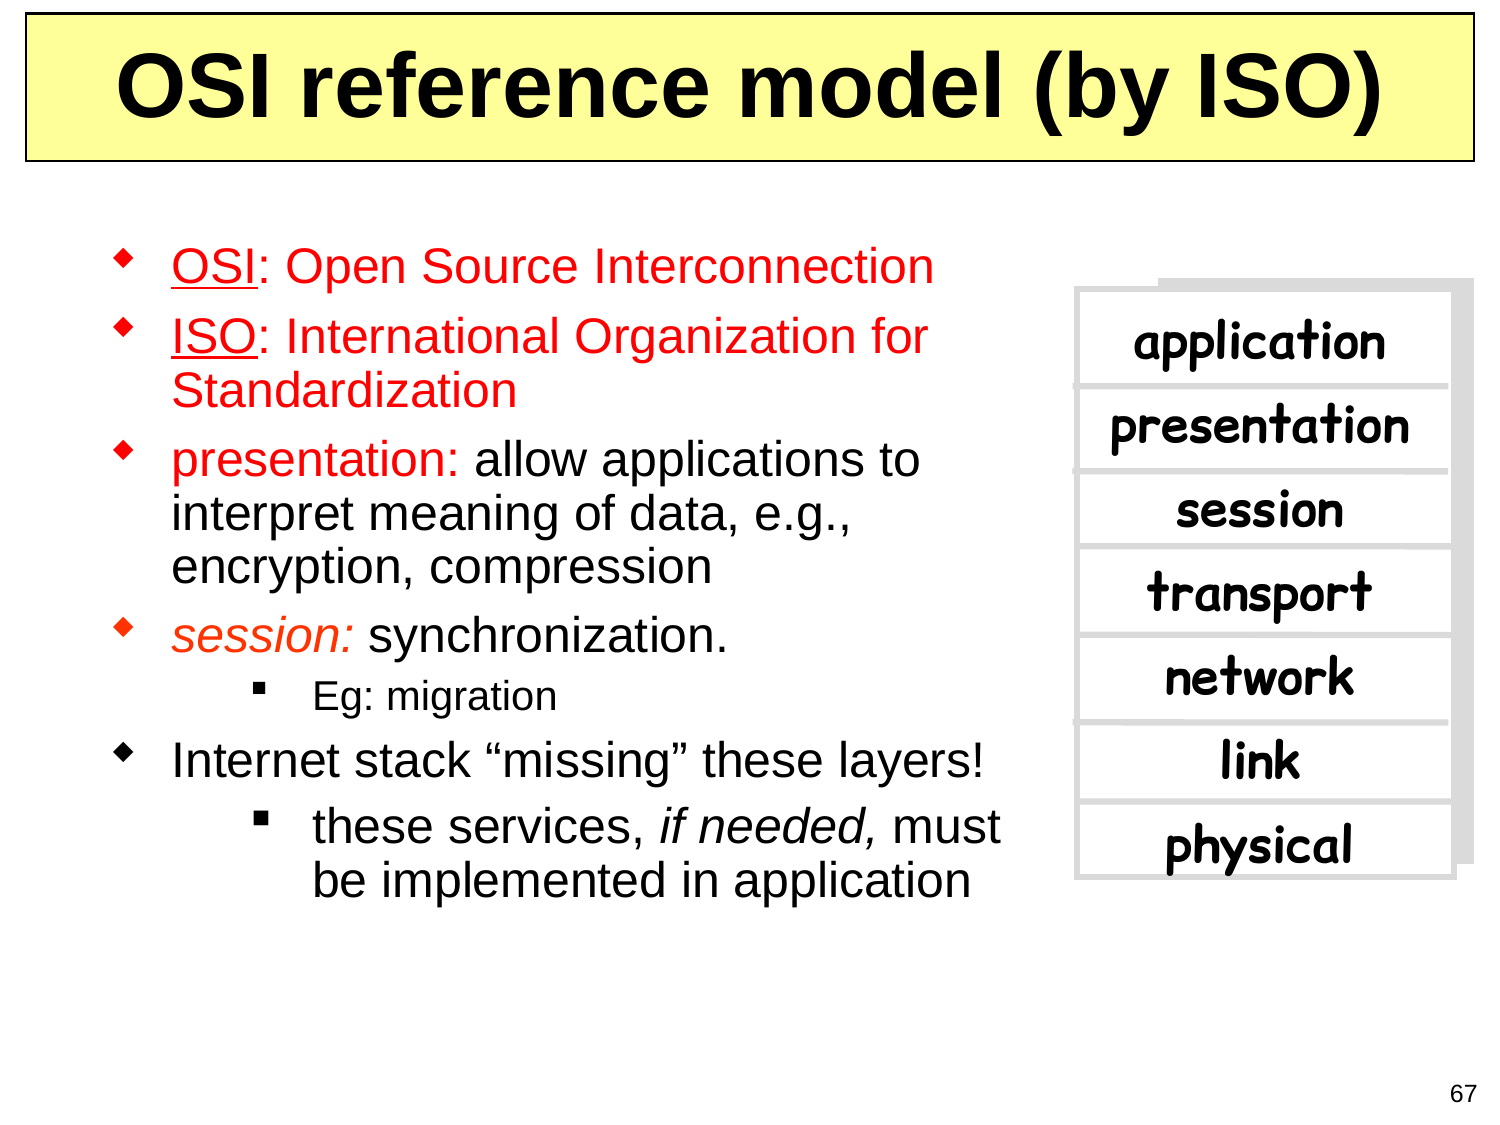

# OSI reference model (by ISO)
OSI: Open Source Interconnection
ISO: International Organization for Standardization
presentation: allow applications to interpret meaning of data, e.g., encryption, compression
session: synchronization.
Eg: migration
Internet stack “missing” these layers!
these services, if needed, must be implemented in application

application

presentation

session

transport

network

link

physical